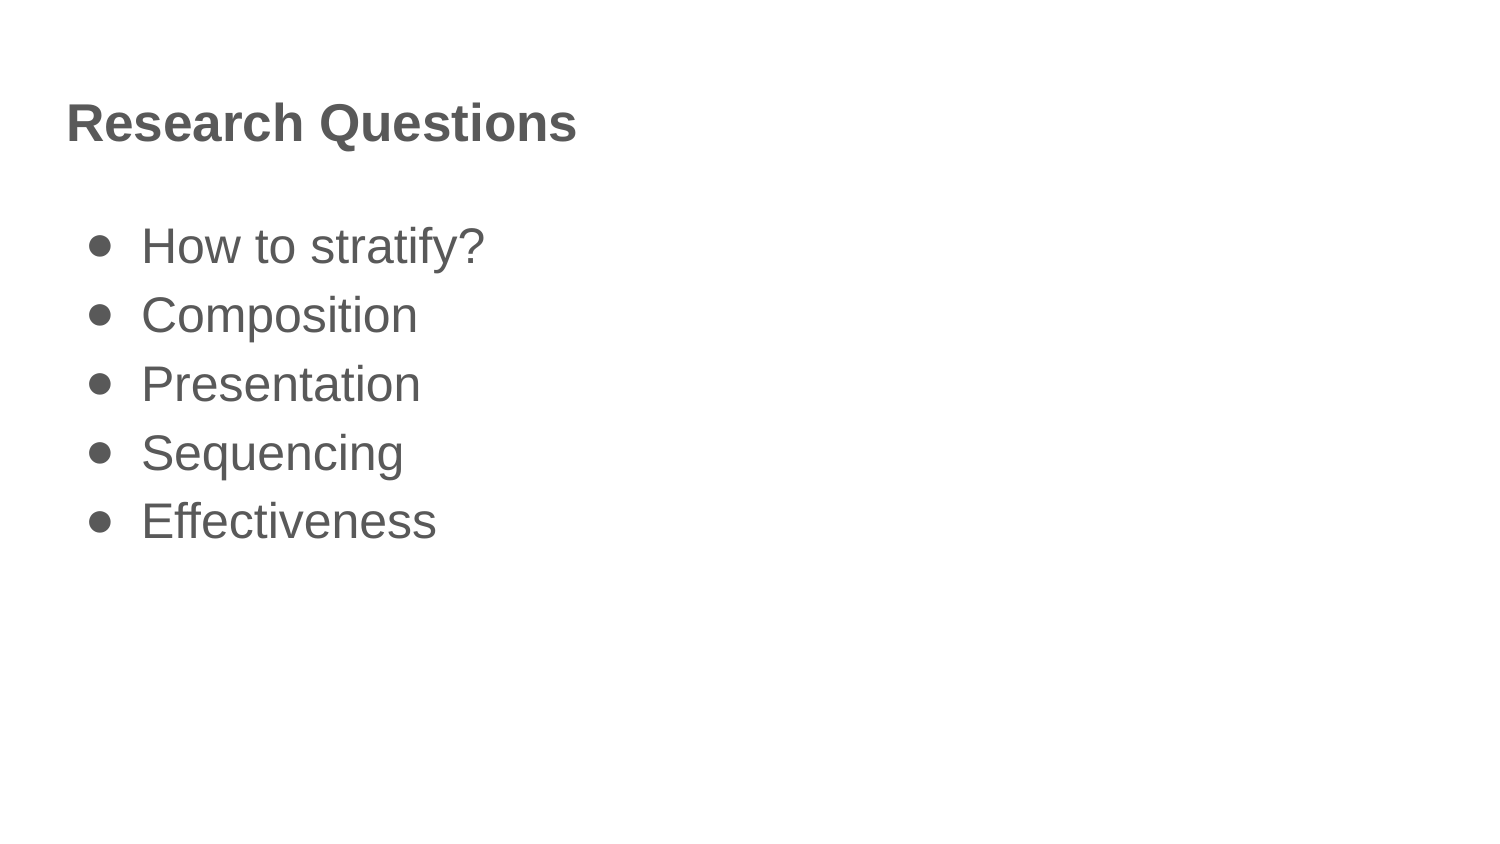

# Research Questions
How to stratify?
Composition
Presentation
Sequencing
Effectiveness